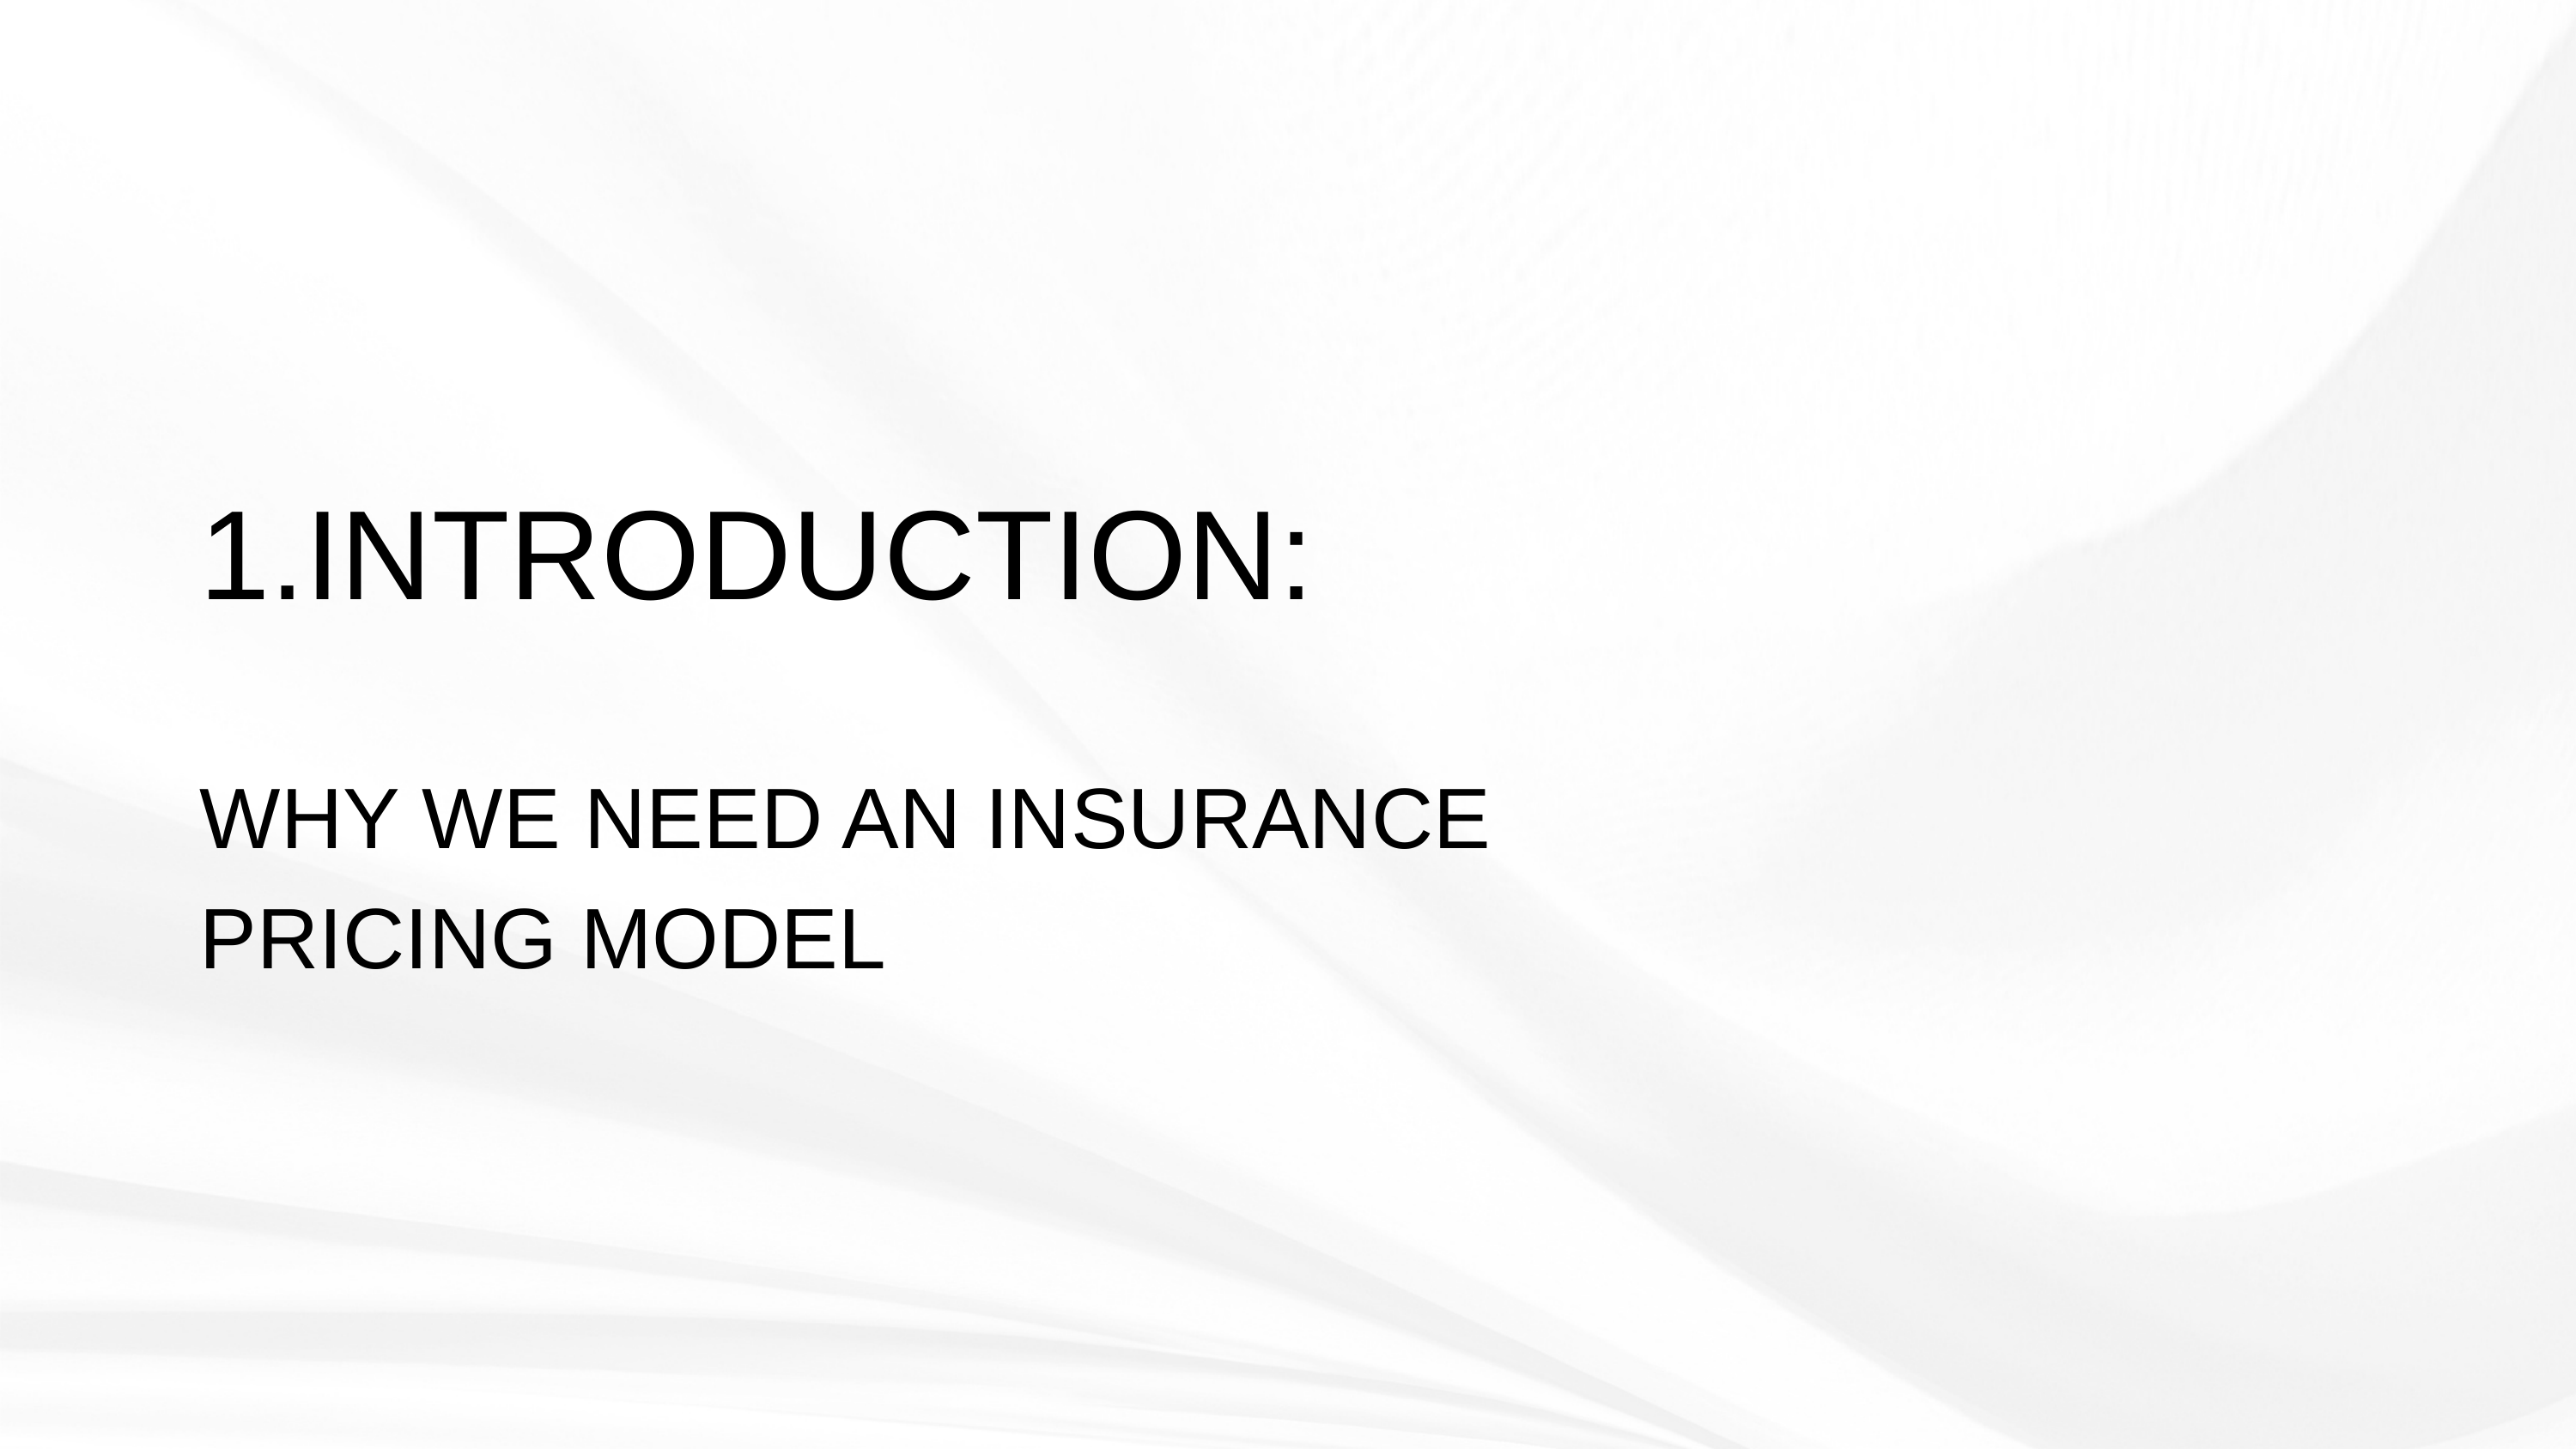

1.INTRODUCTION:

WHY WE NEED AN INSURANCE PRICING MODEL